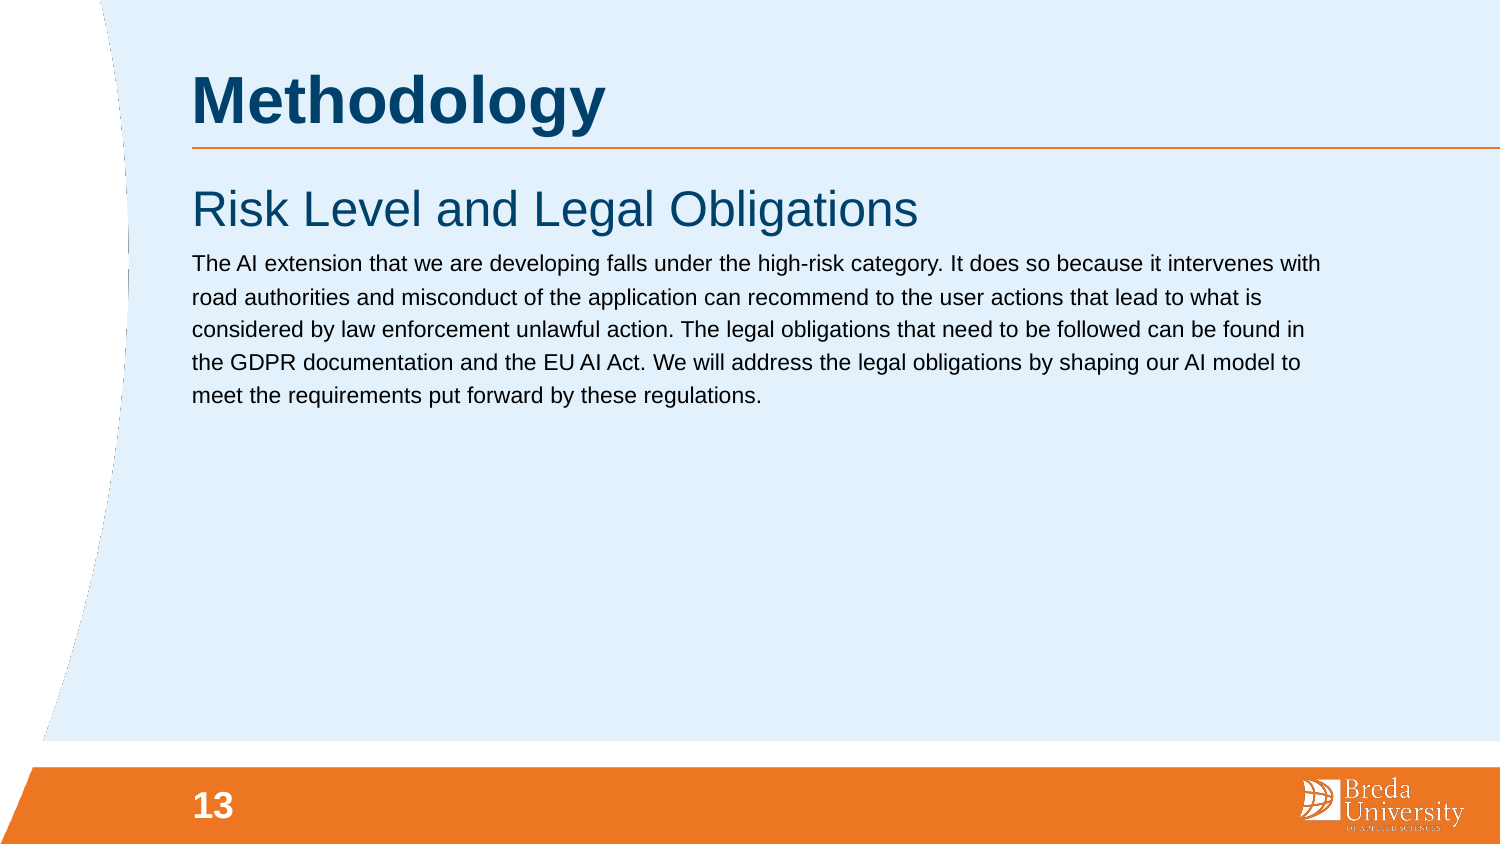

# Methodology
Risk Level and Legal Obligations
The AI extension that we are developing falls under the high-risk category. It does so because it intervenes with road authorities and misconduct of the application can recommend to the user actions that lead to what is considered by law enforcement unlawful action. The legal obligations that need to be followed can be found in the GDPR documentation and the EU AI Act. We will address the legal obligations by shaping our AI model to meet the requirements put forward by these regulations.
13